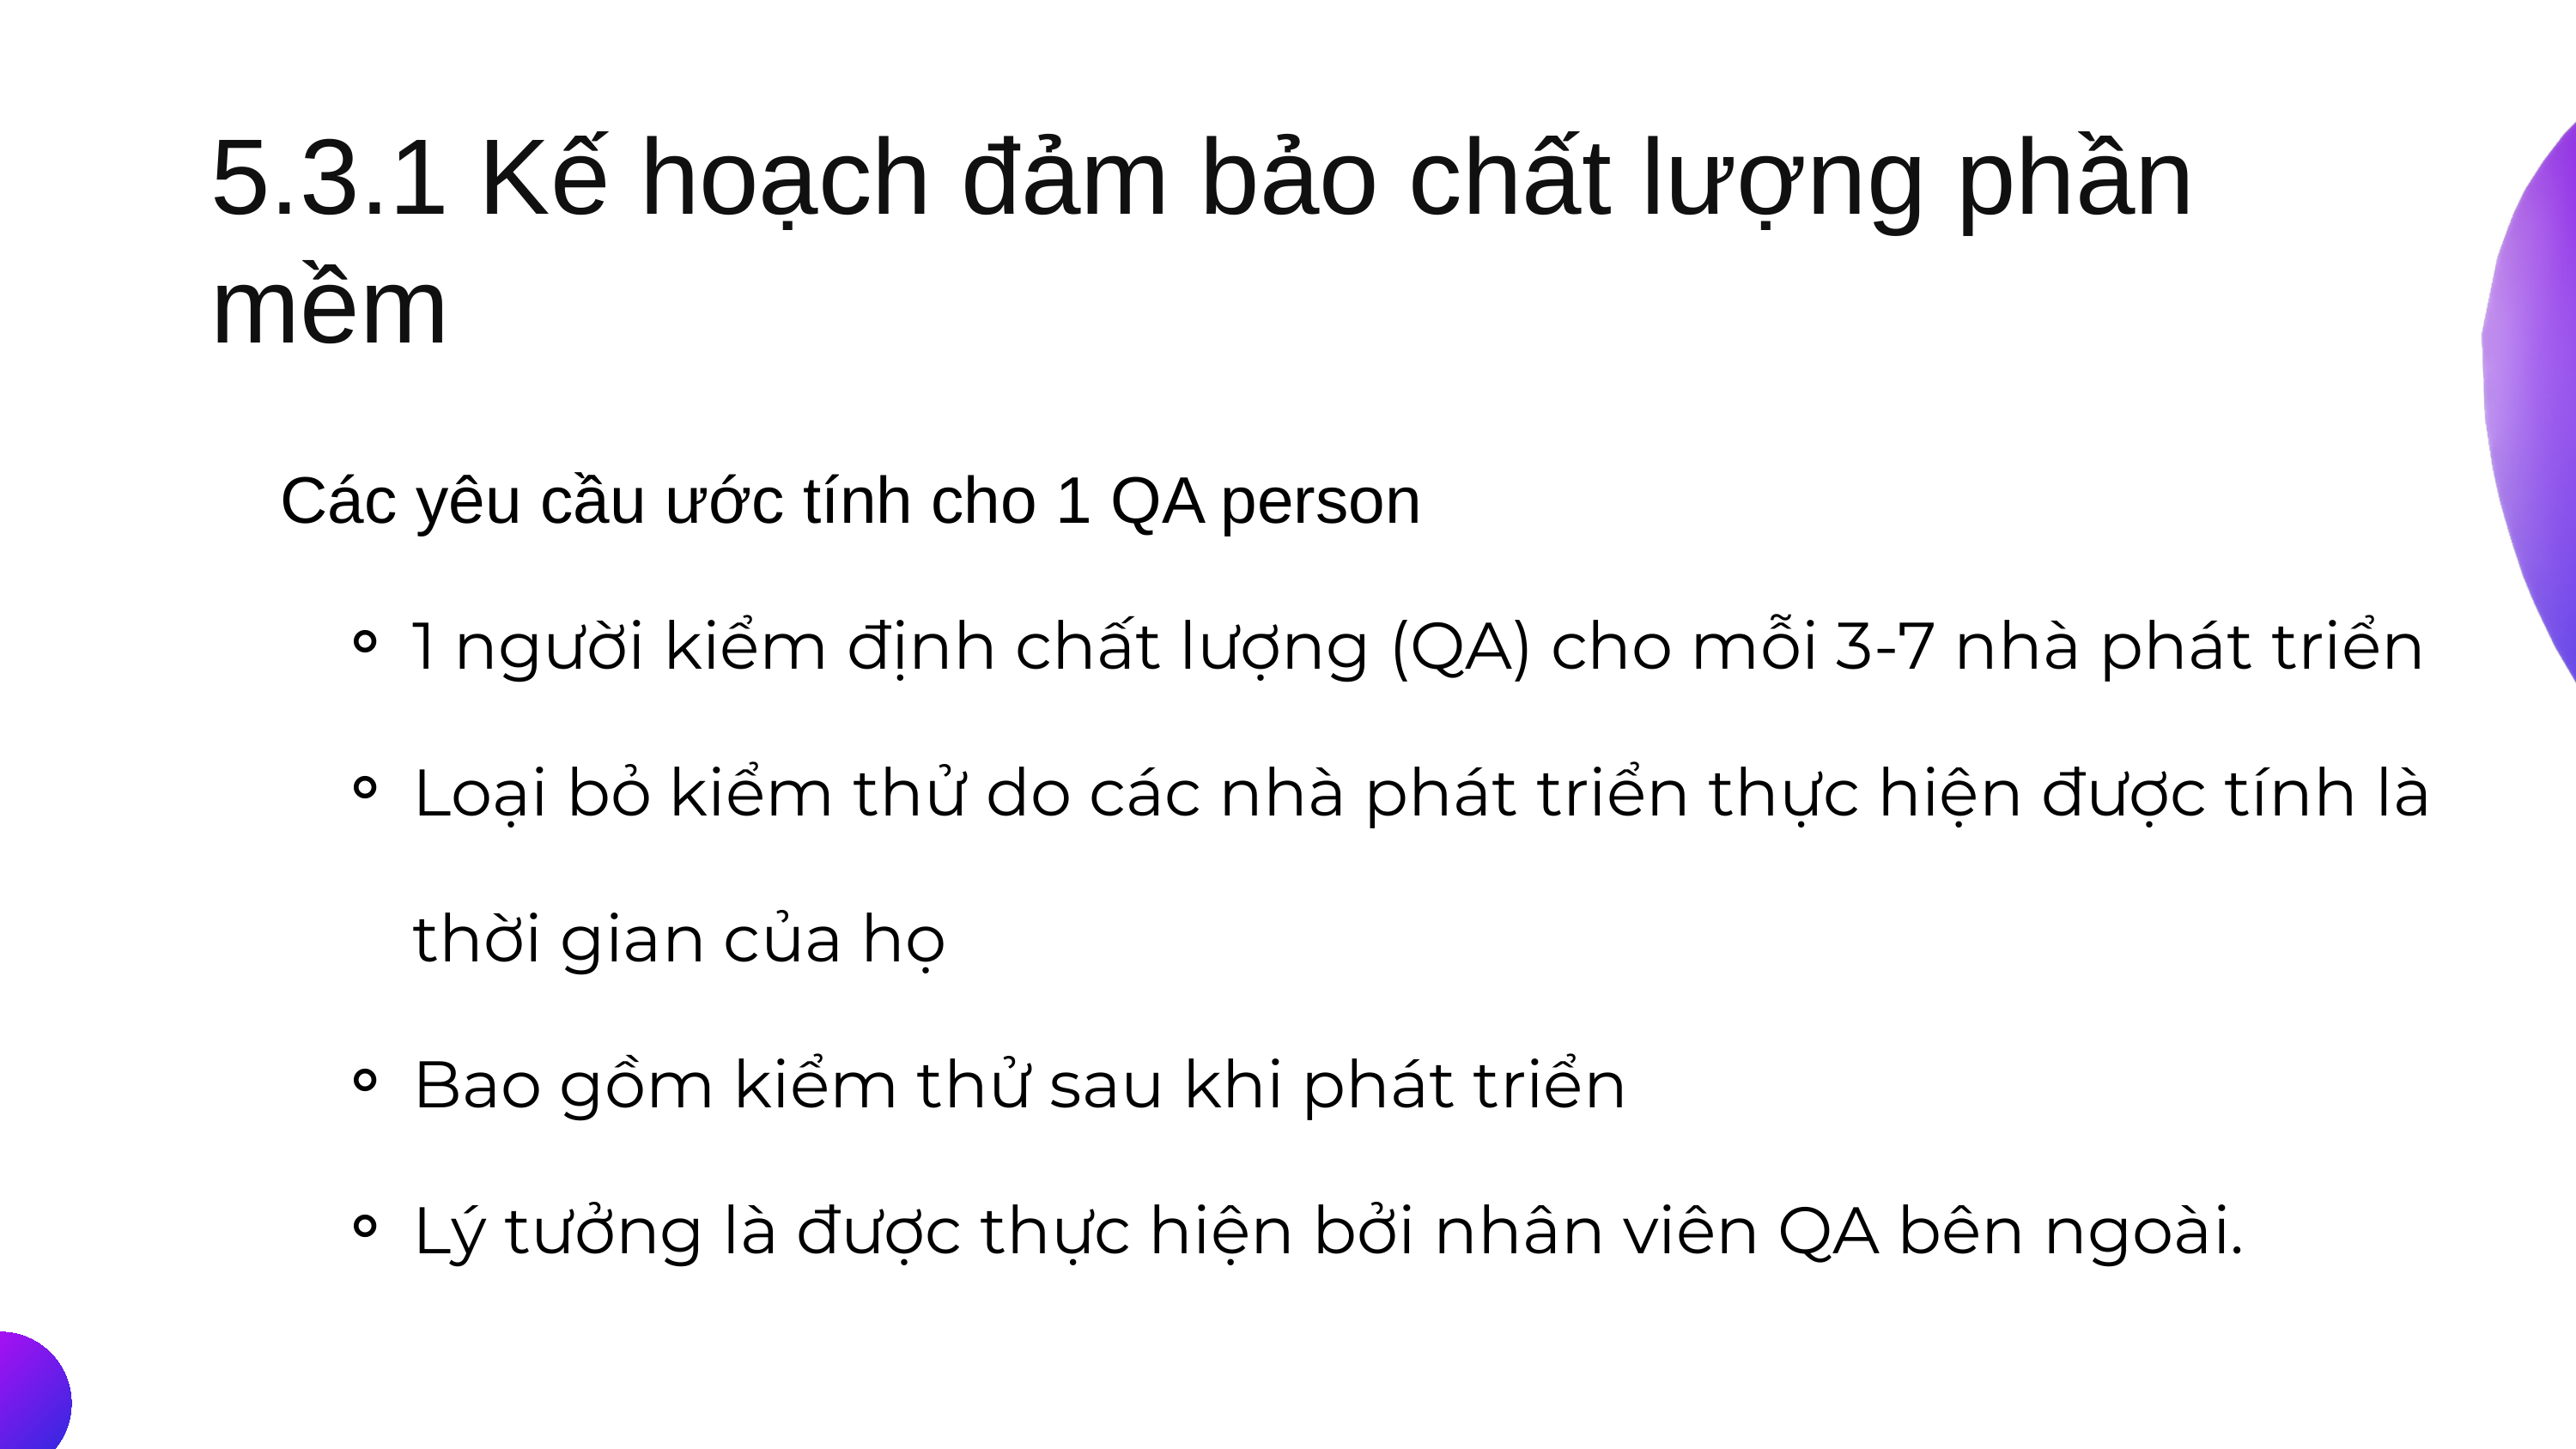

5.3.1 Kế hoạch đảm bảo chất lượng phần mềm

     Các yêu cầu ước tính cho 1 QA person
1 người kiểm định chất lượng (QA) cho mỗi 3-7 nhà phát triển
Loại bỏ kiểm thử do các nhà phát triển thực hiện được tính là thời gian của họ
Bao gồm kiểm thử sau khi phát triển
Lý tưởng là được thực hiện bởi nhân viên QA bên ngoài.